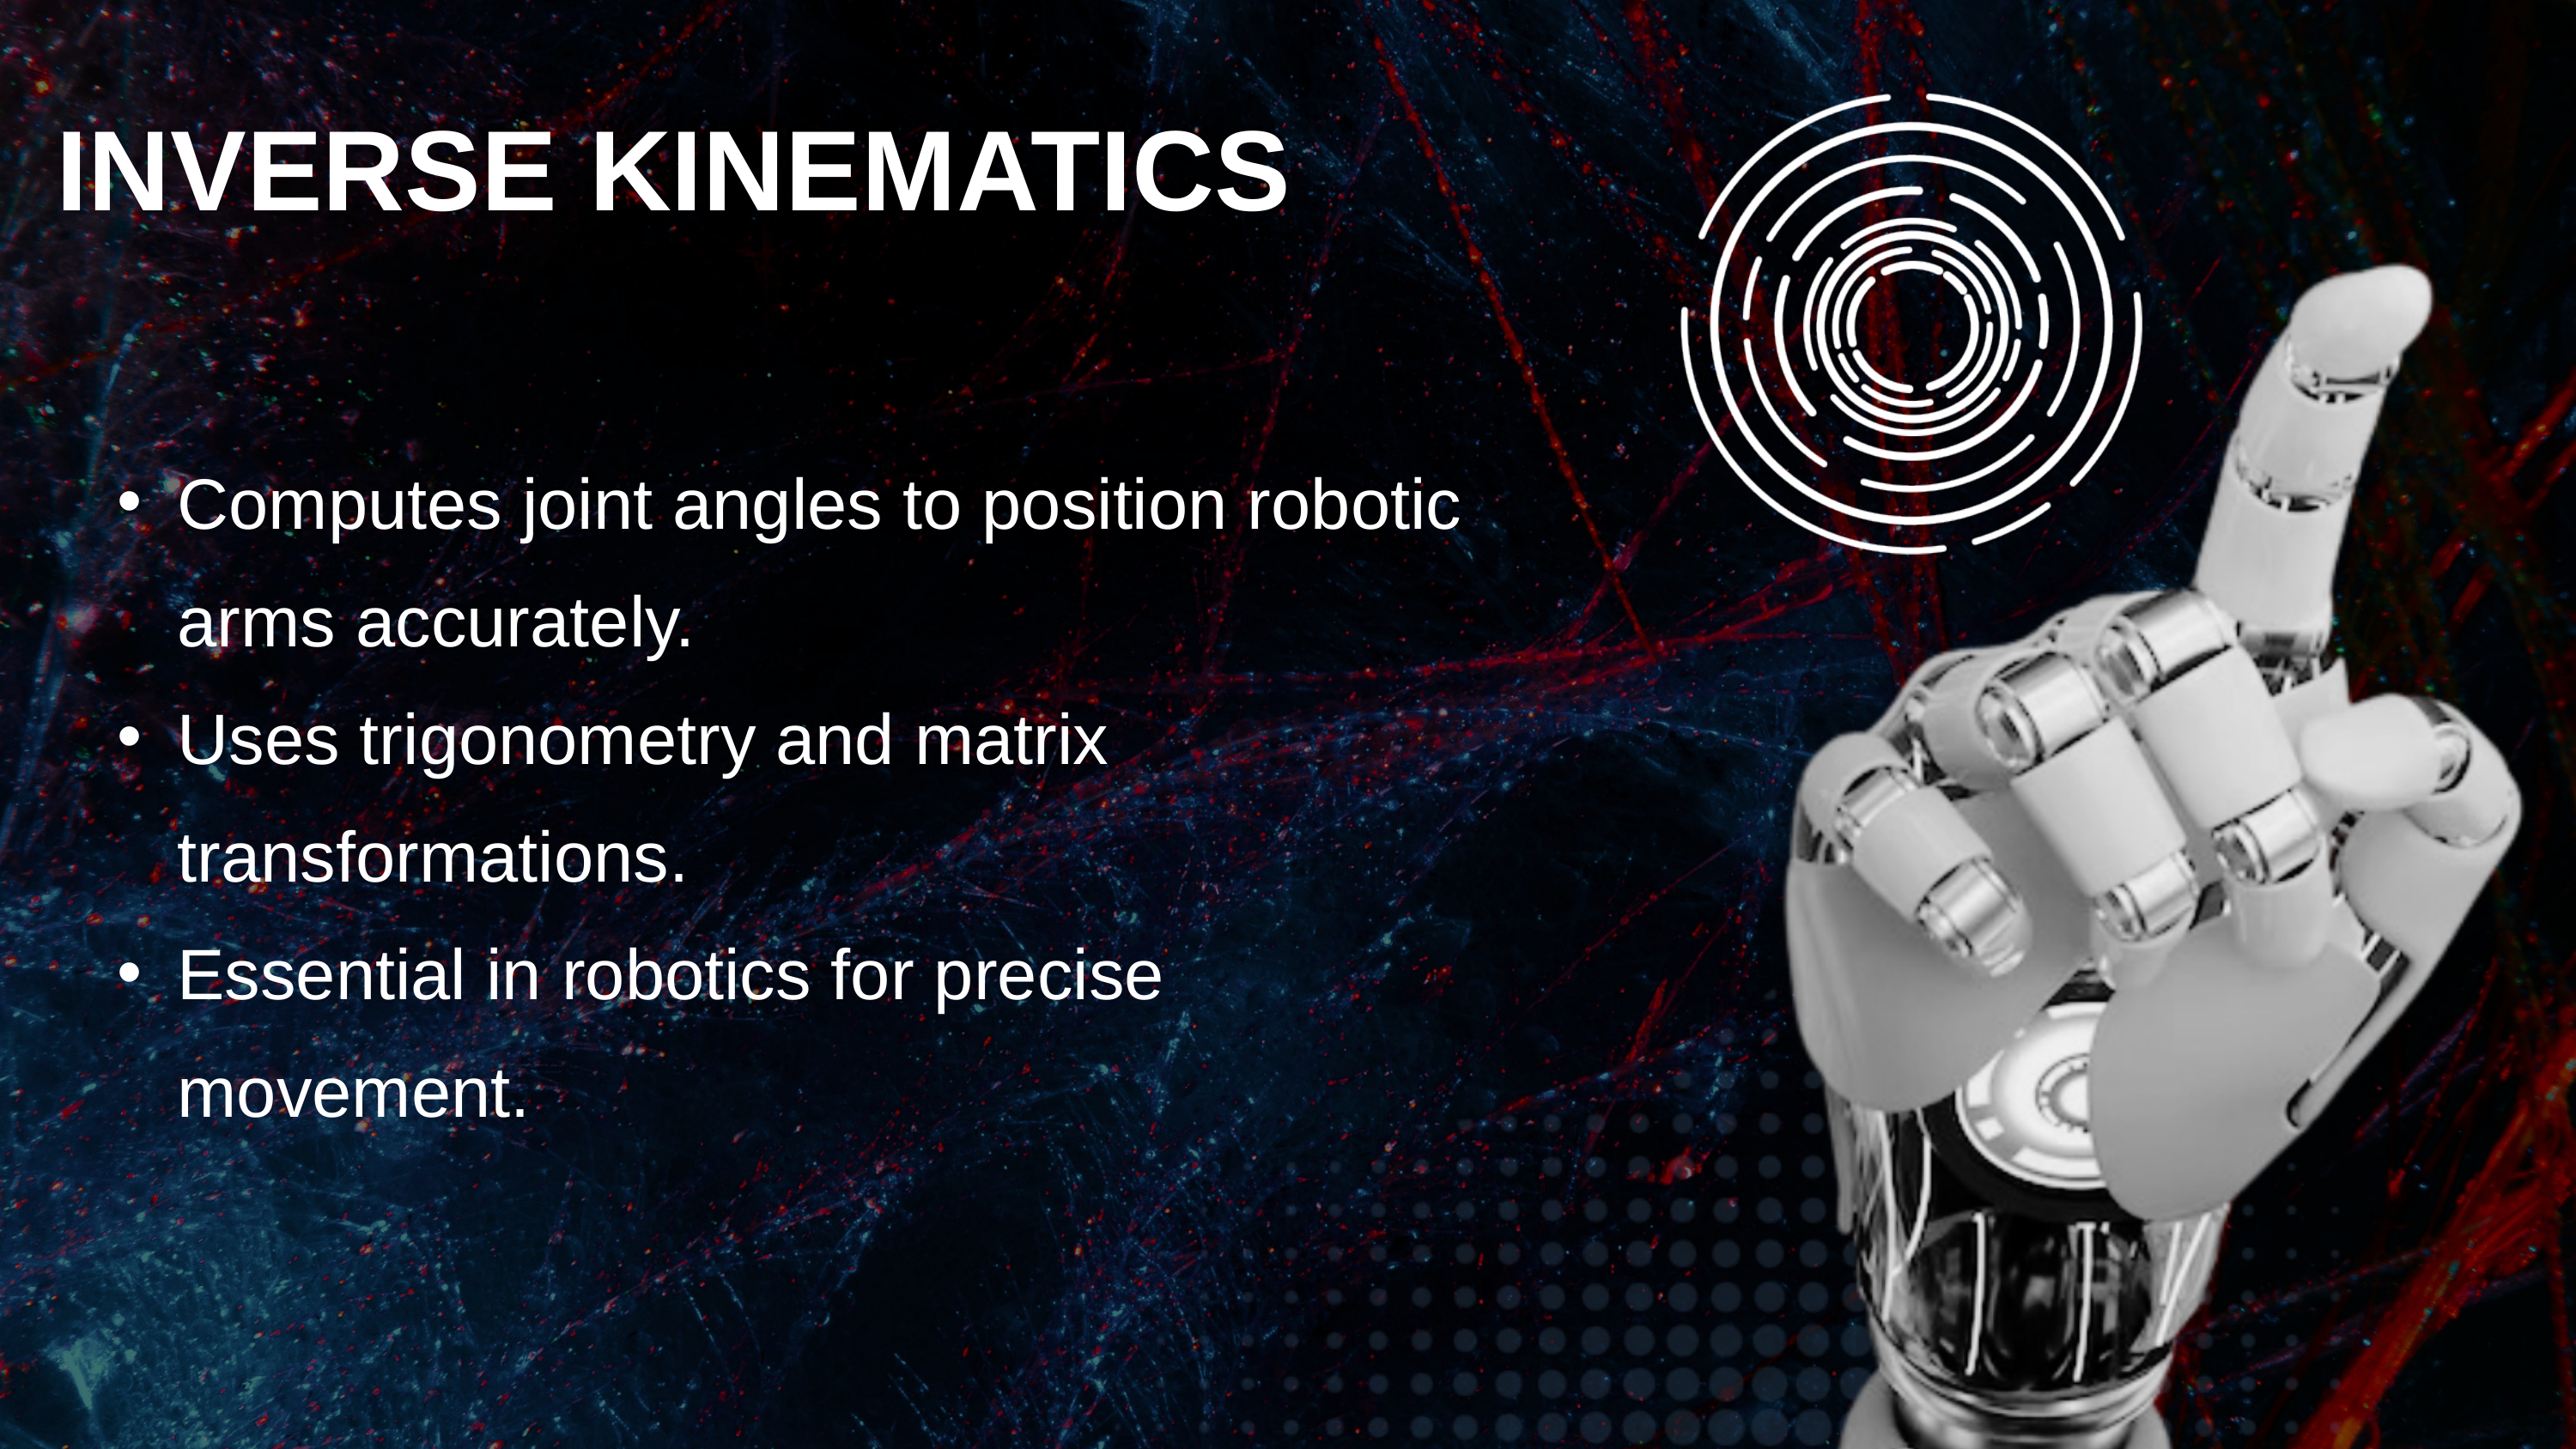

INVERSE KINEMATICS

Computes joint angles to position robotic arms accurately.
Uses trigonometry and matrix transformations.
Essential in robotics for precise movement.